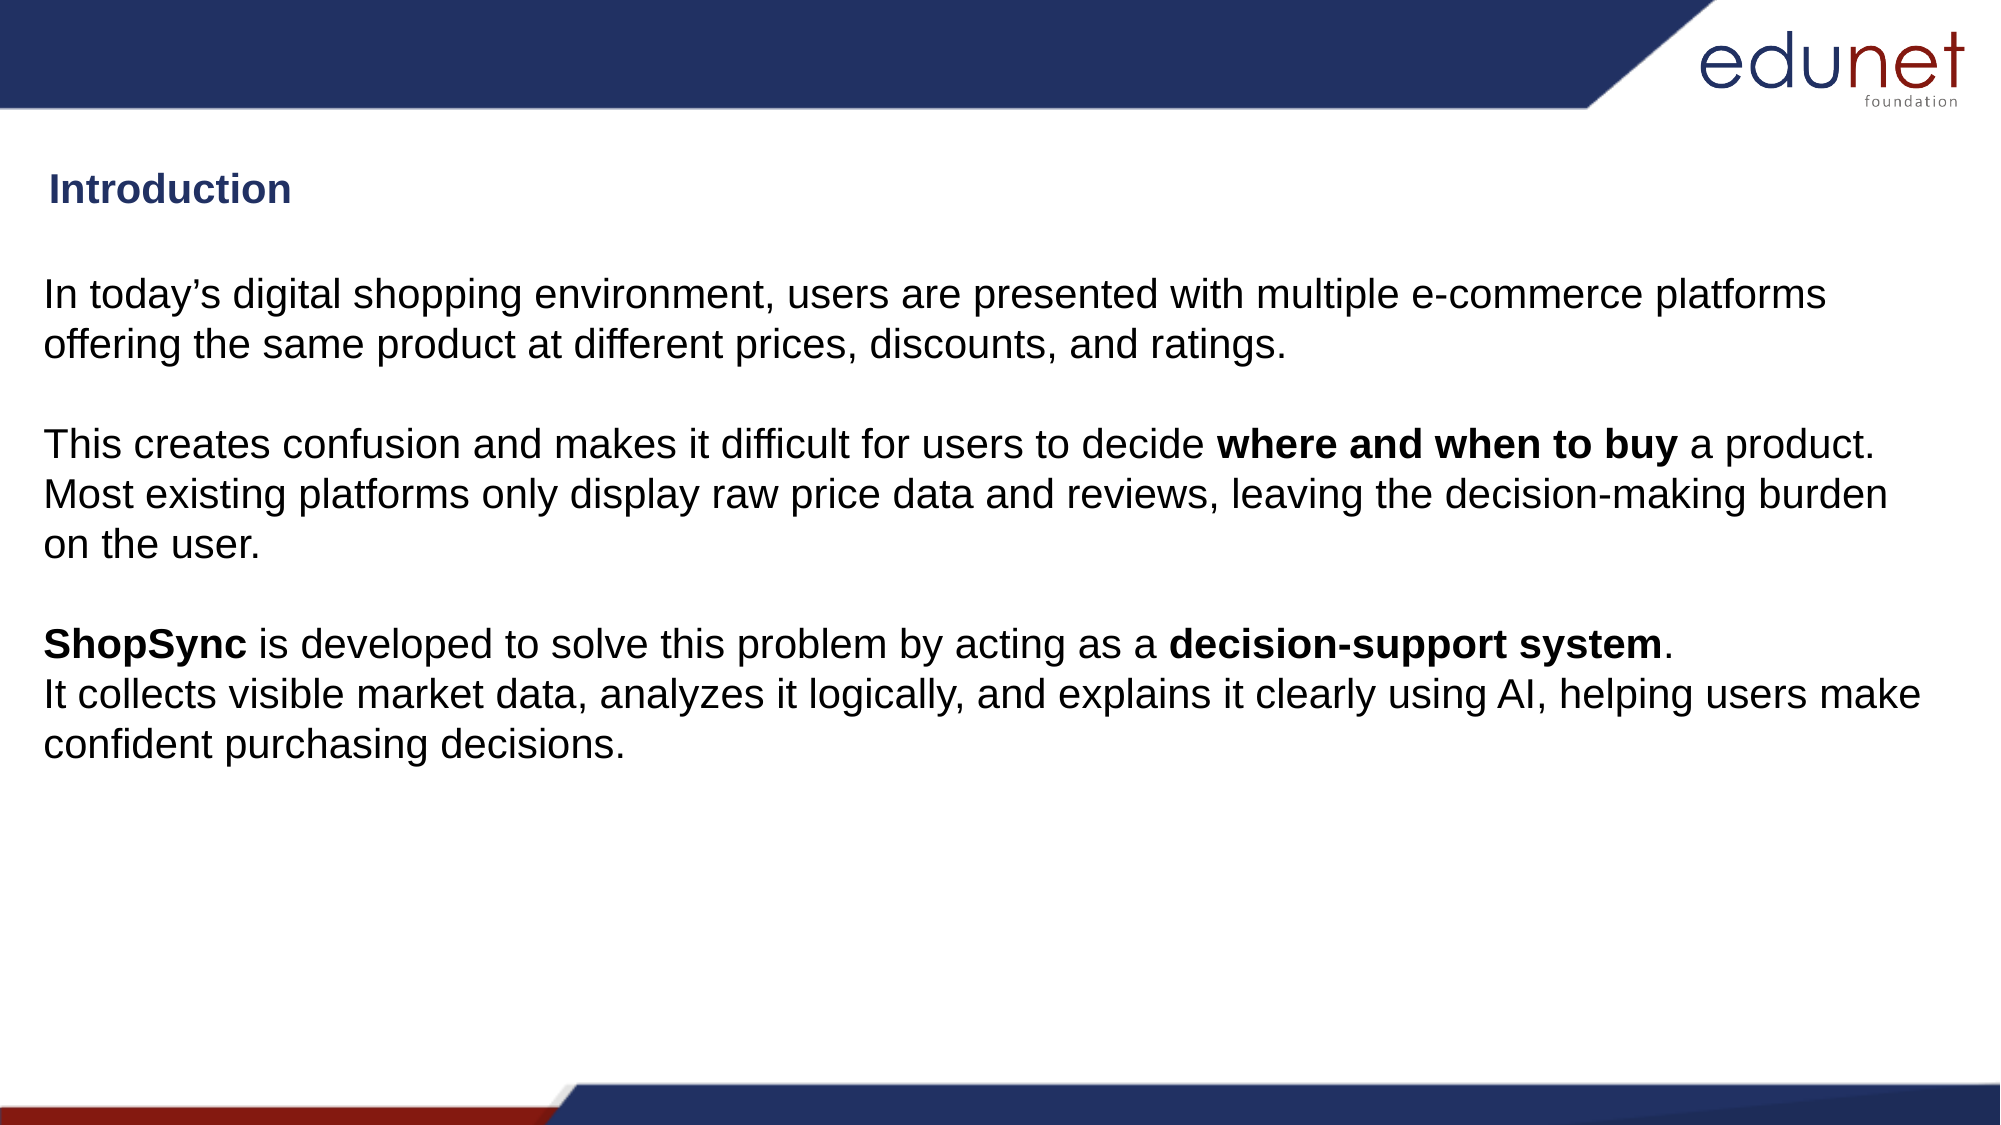

Introduction
In today’s digital shopping environment, users are presented with multiple e-commerce platforms offering the same product at different prices, discounts, and ratings.
This creates confusion and makes it difficult for users to decide where and when to buy a product.
Most existing platforms only display raw price data and reviews, leaving the decision-making burden on the user.

ShopSync is developed to solve this problem by acting as a decision-support system.
It collects visible market data, analyzes it logically, and explains it clearly using AI, helping users make confident purchasing decisions.